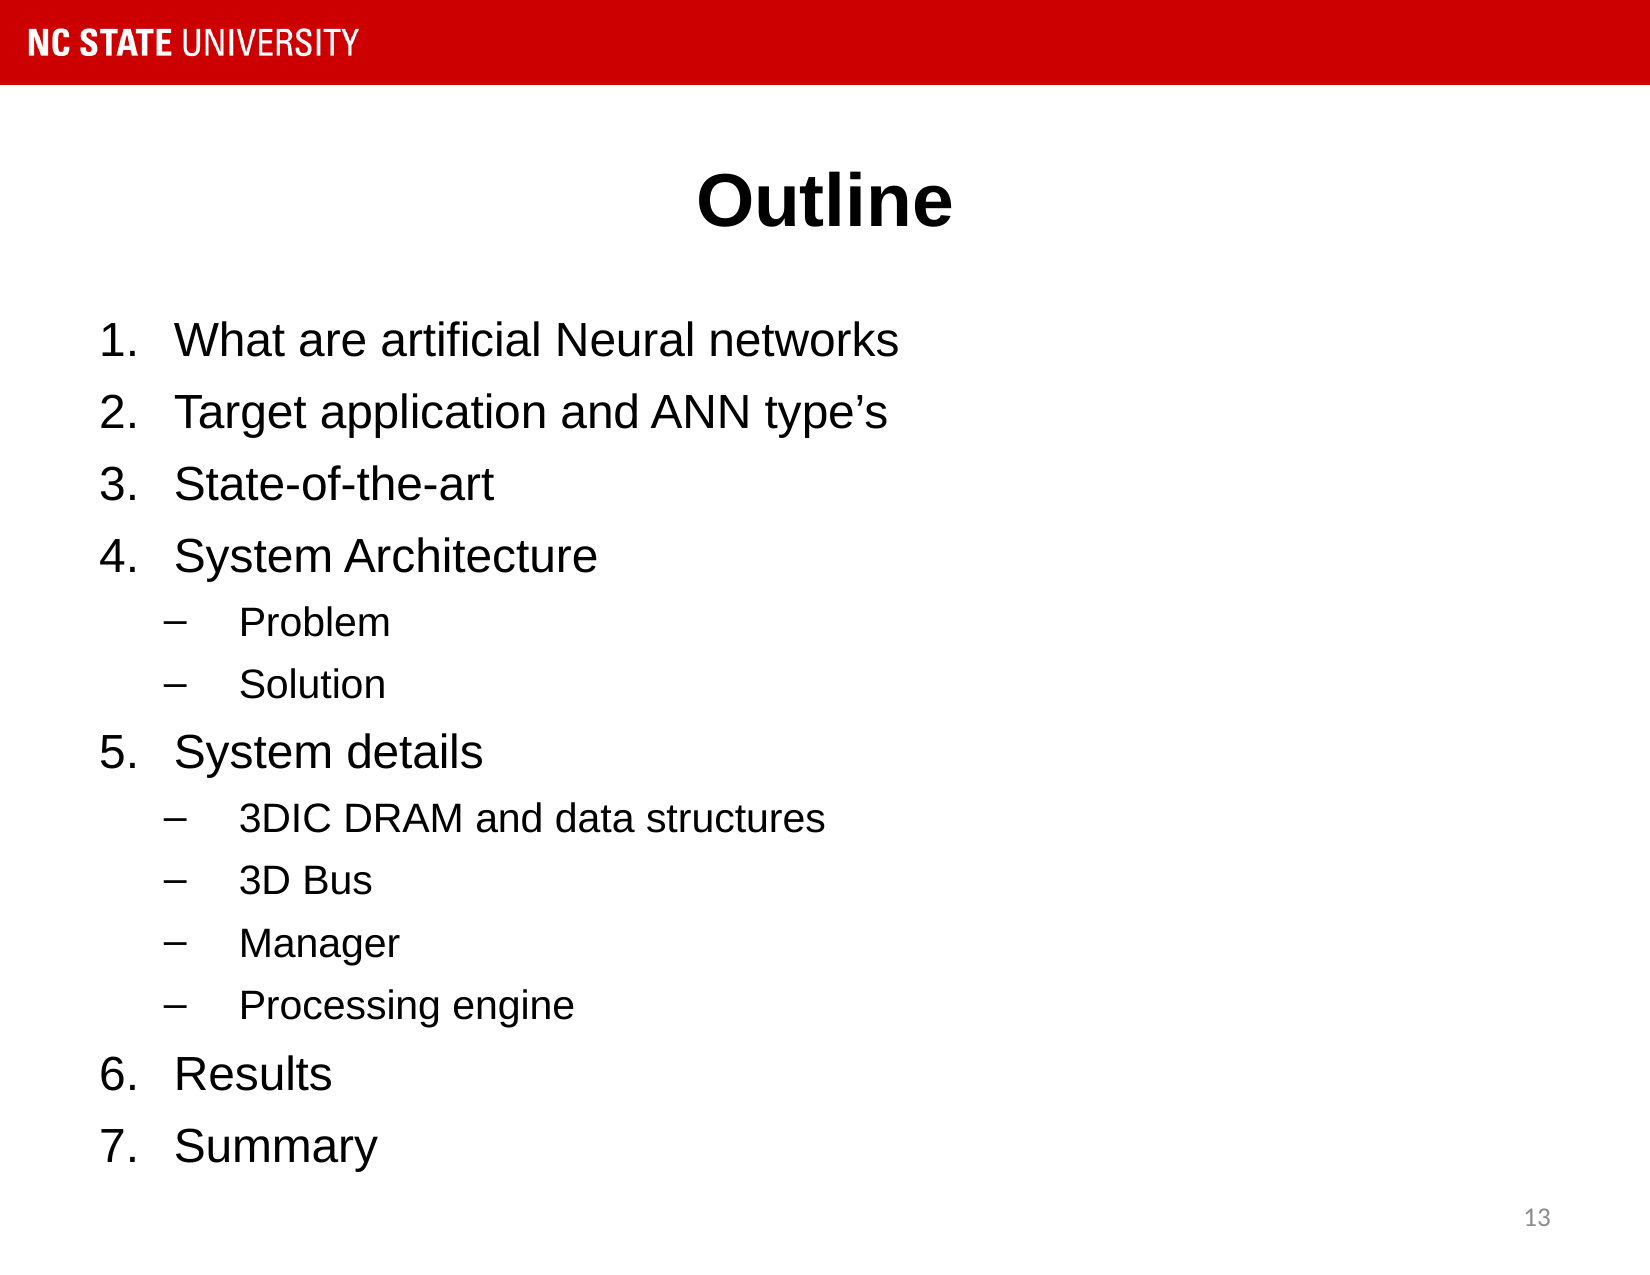

# Outline
What are artificial Neural networks
Target application and ANN type’s
State-of-the-art
System Architecture
Problem
Solution
System details
3DIC DRAM and data structures
3D Bus
Manager
Processing engine
Results
Summary

13